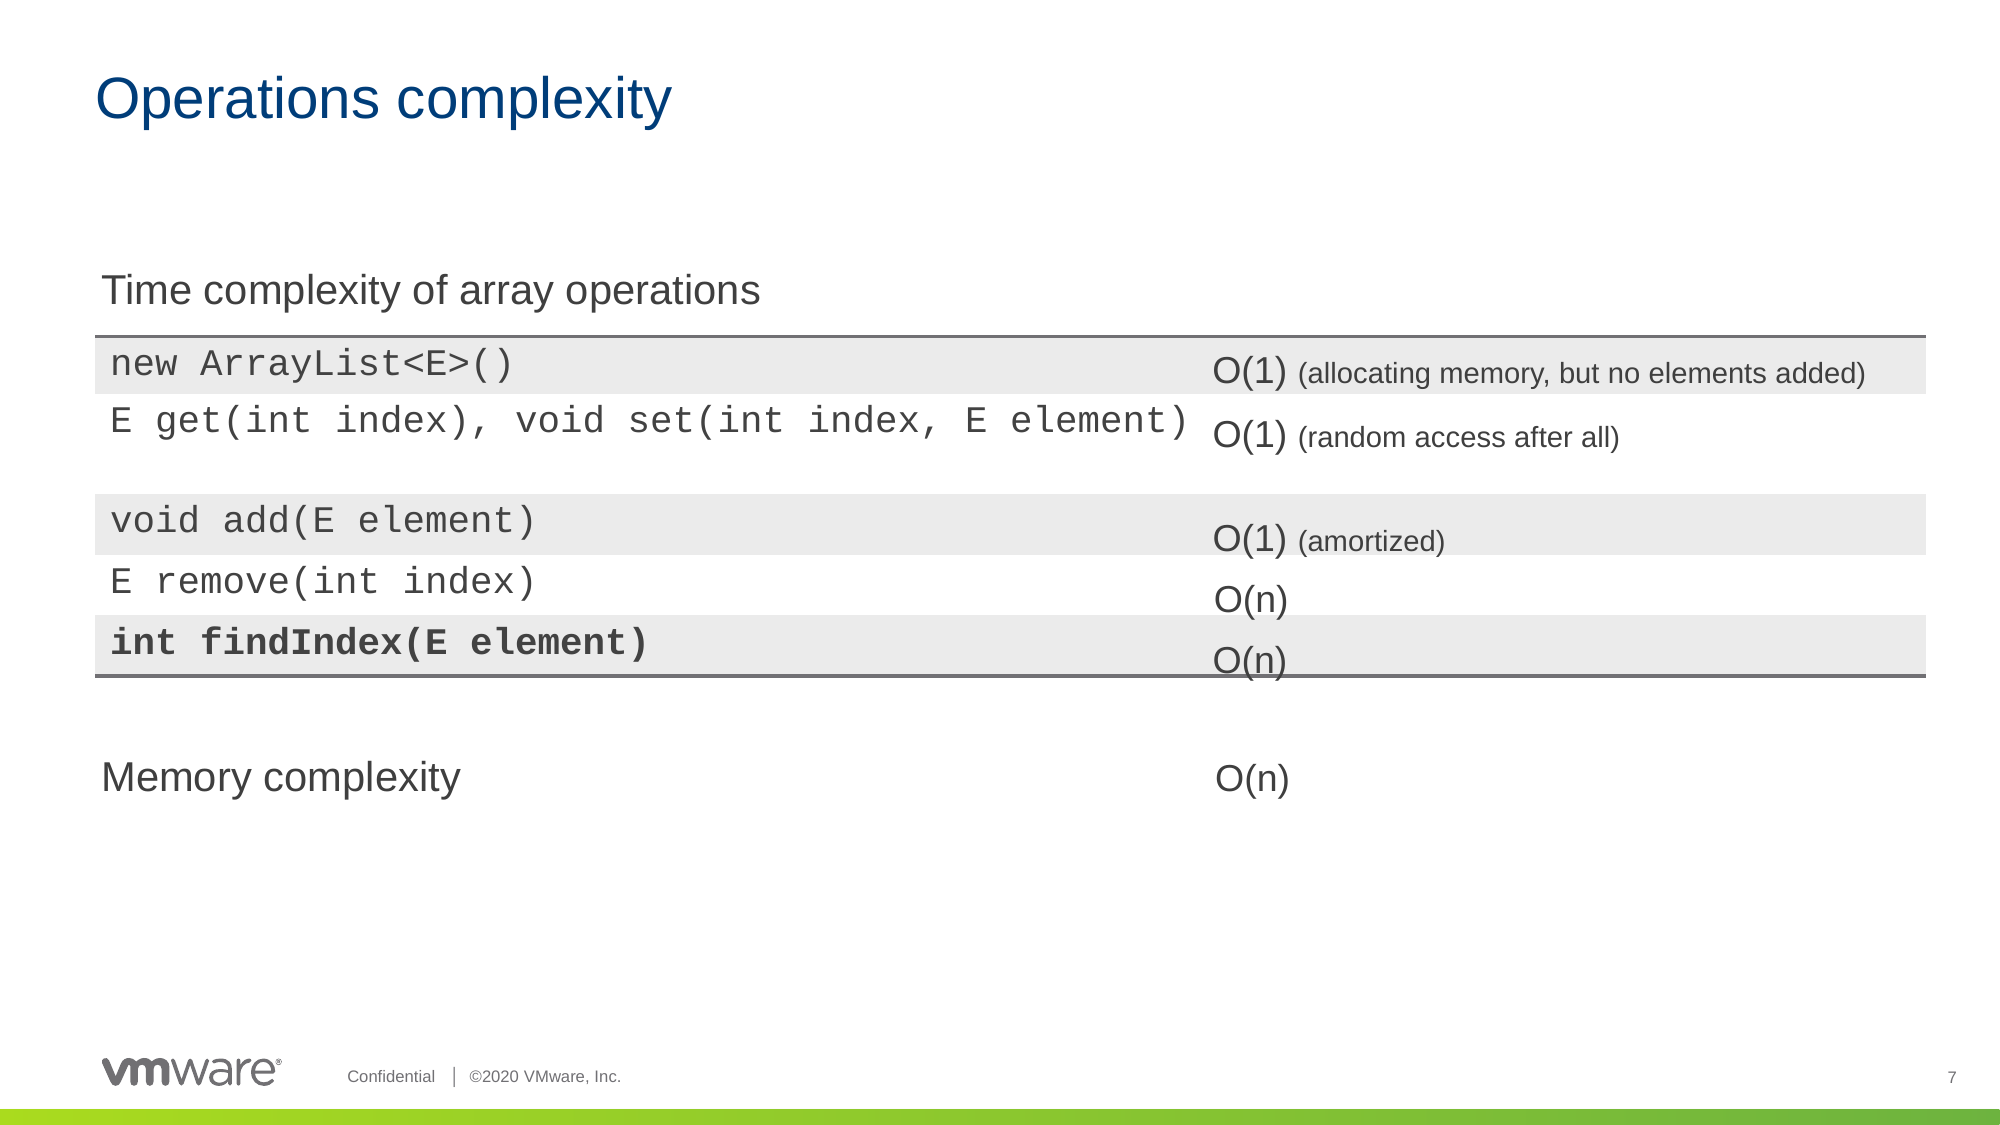

# Operations complexity
Time complexity of array operations

Memory complexity
| new ArrayList<E>() |
| --- |
| E get(int index), void set(int index, E element) |
| void add(E element) |
| E remove(int index) |
| int findIndex(E element) |
O(1) (allocating memory, but no elements added)

O(1) (random access after all)

O(1) (amortized)

O(n)

O(n)

O(n)